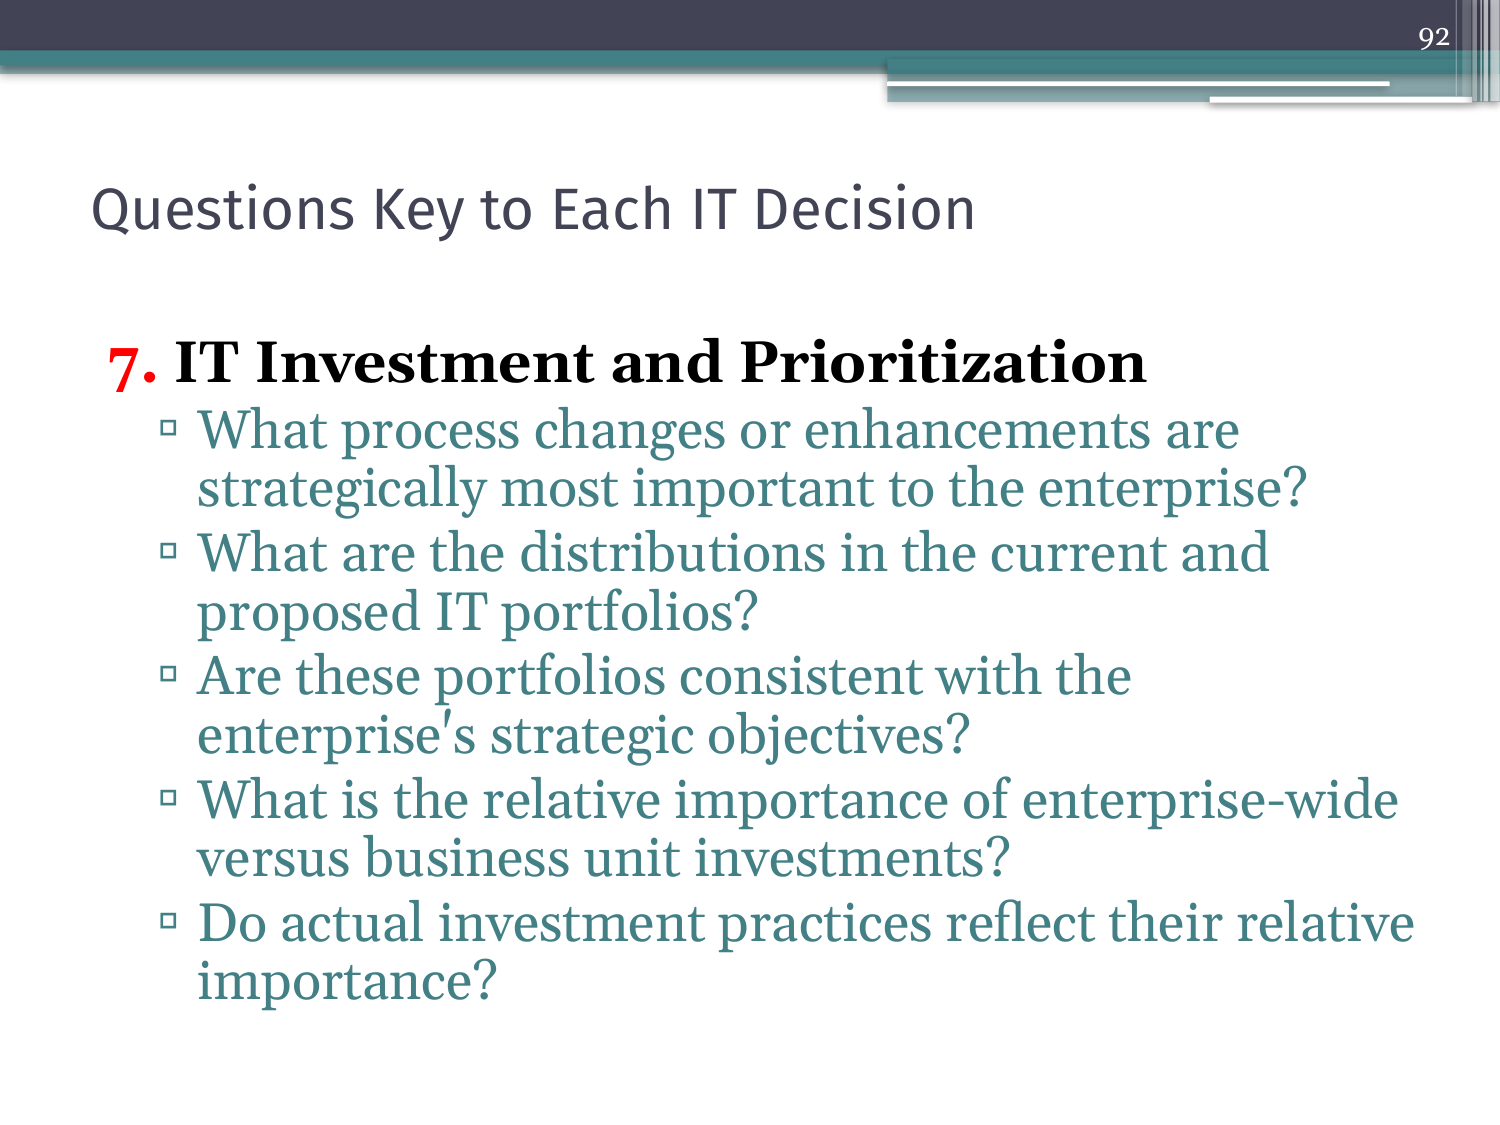

92
# Questions Key to Each IT Decision
7. IT Investment and Prioritization
What process changes or enhancements are strategically most important to the enterprise?
What are the distributions in the current and proposed IT portfolios?
Are these portfolios consistent with the enterprise's strategic objectives?
What is the relative importance of enterprise-wide versus business unit investments?
Do actual investment practices reflect their relative importance?